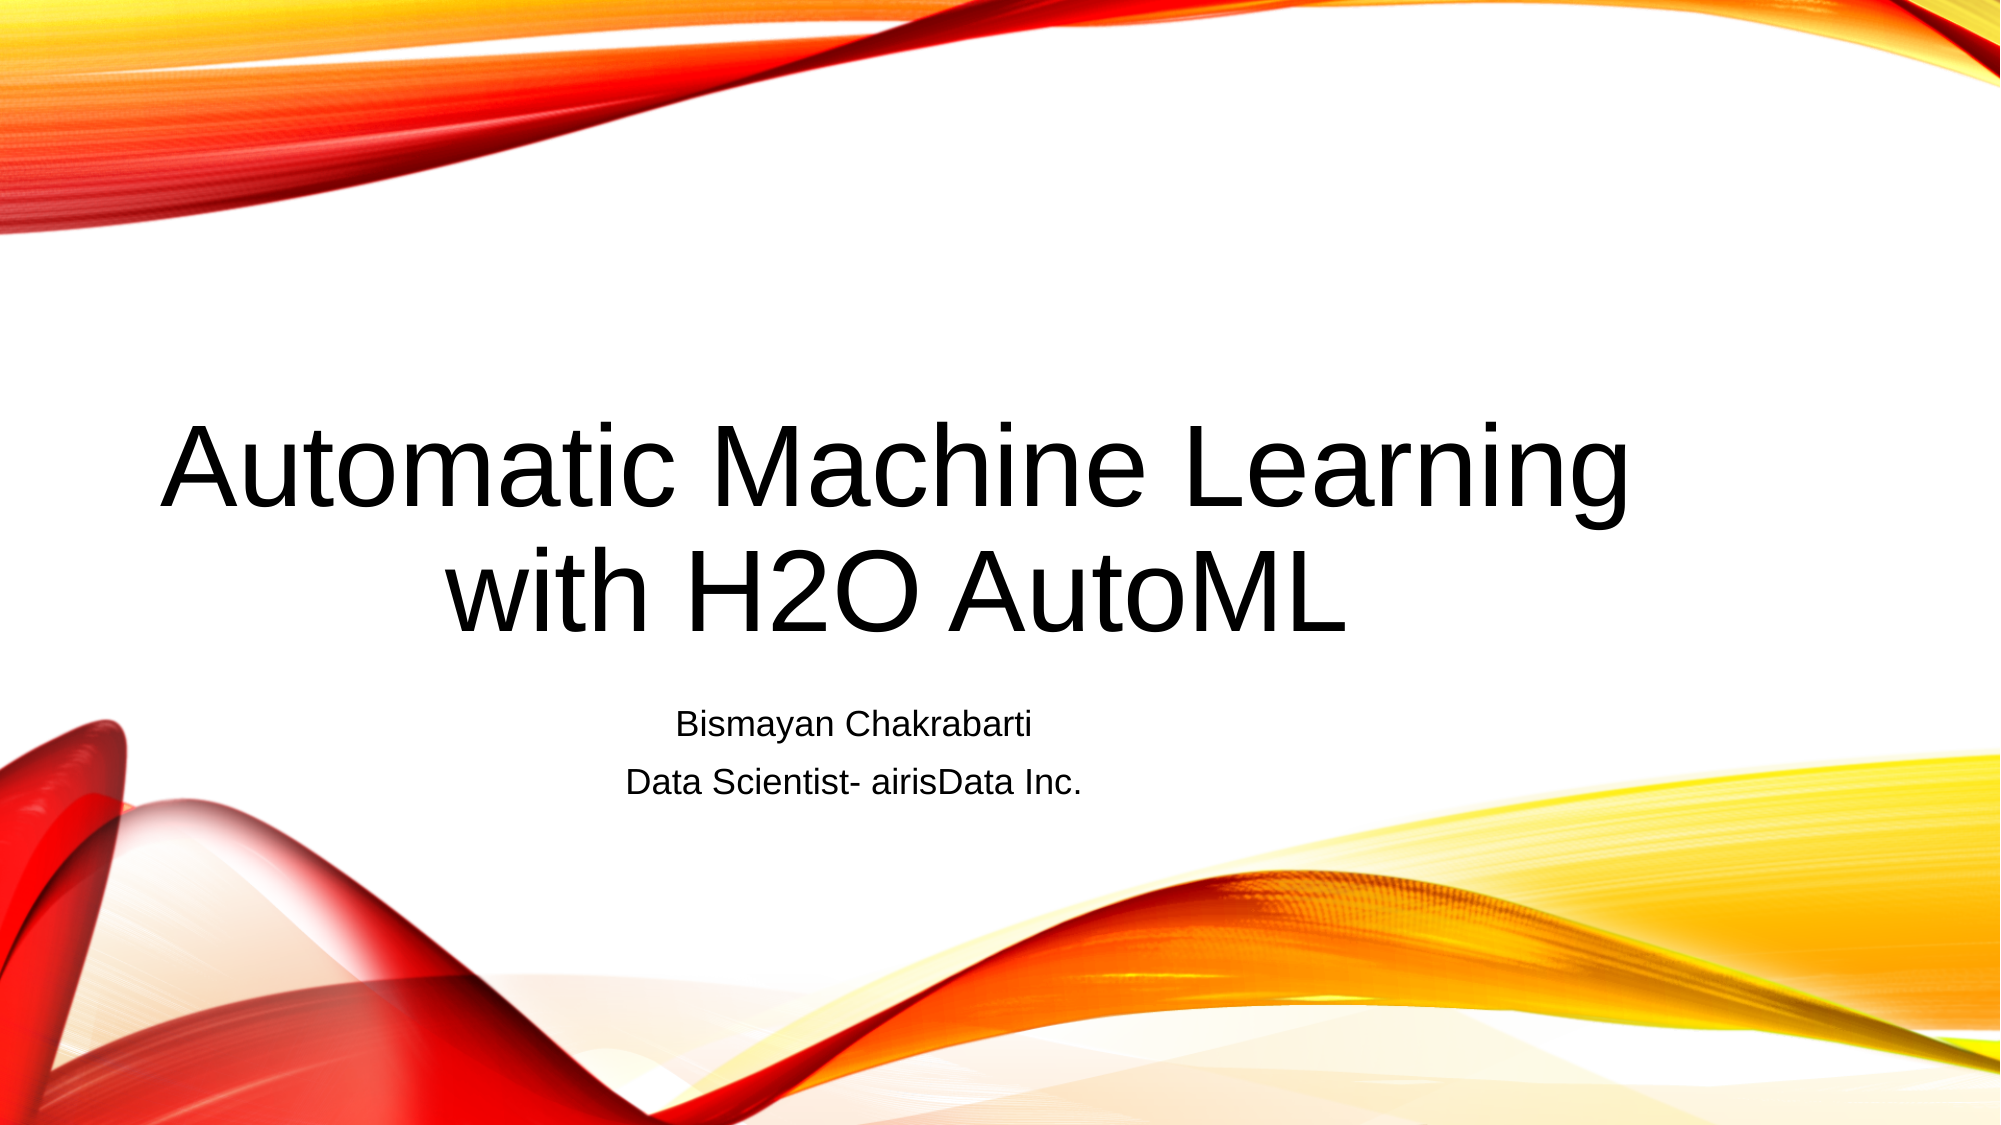

# Automatic Machine Learning with H2O AutoML
Bismayan Chakrabarti
Data Scientist- airisData Inc.